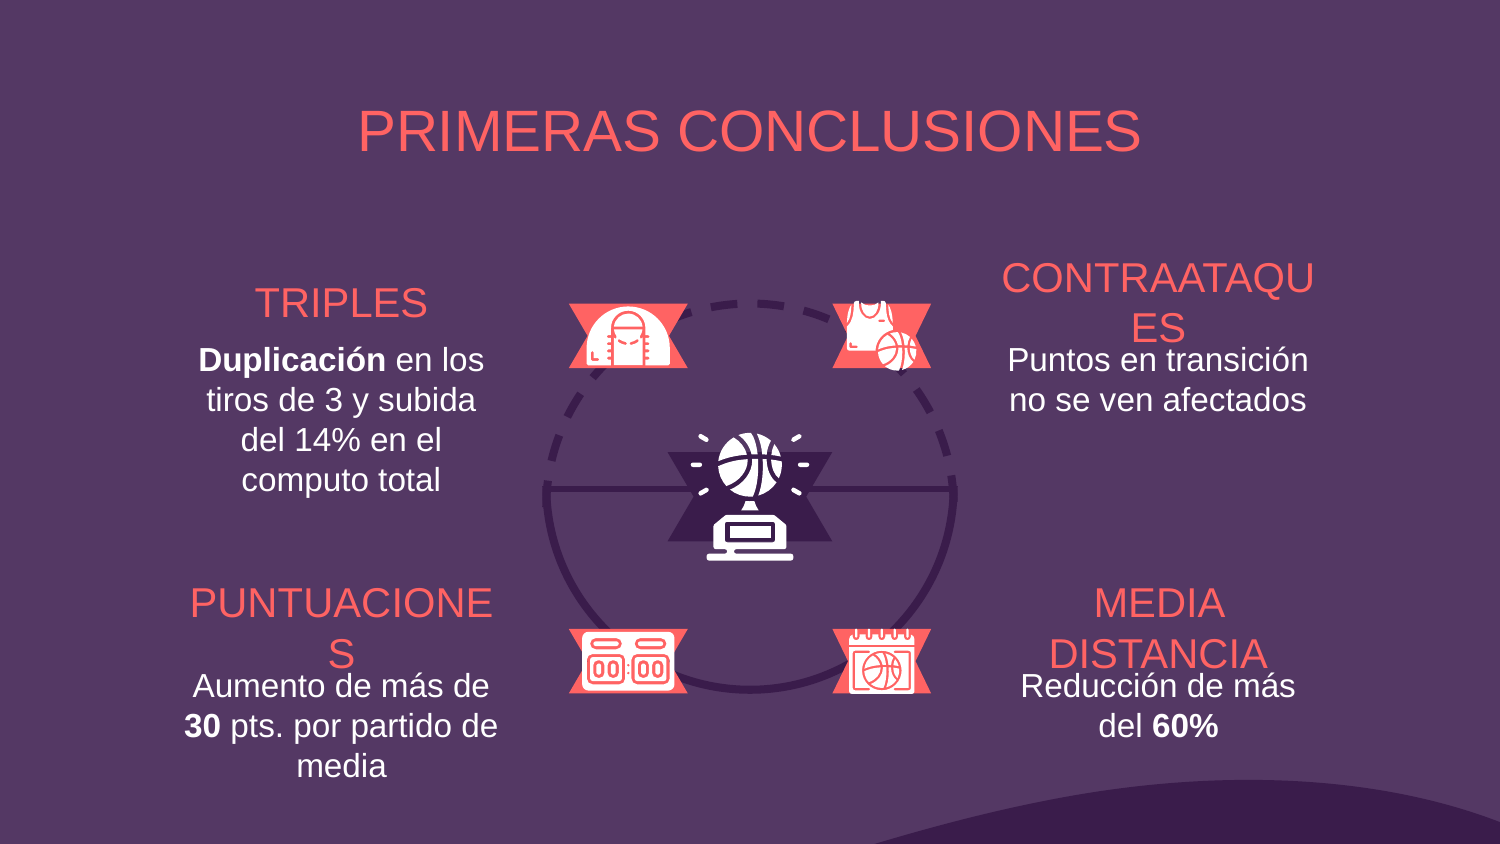

# PRIMERAS CONCLUSIONES
TRIPLES
CONTRAATAQUES

Duplicación en los tiros de 3 y subida del 14% en el computo total
Puntos en transición no se ven afectados

PUNTUACIONES
MEDIA DISTANCIA

Reducción de más del 60%
Aumento de más de 30 pts. por partido de media